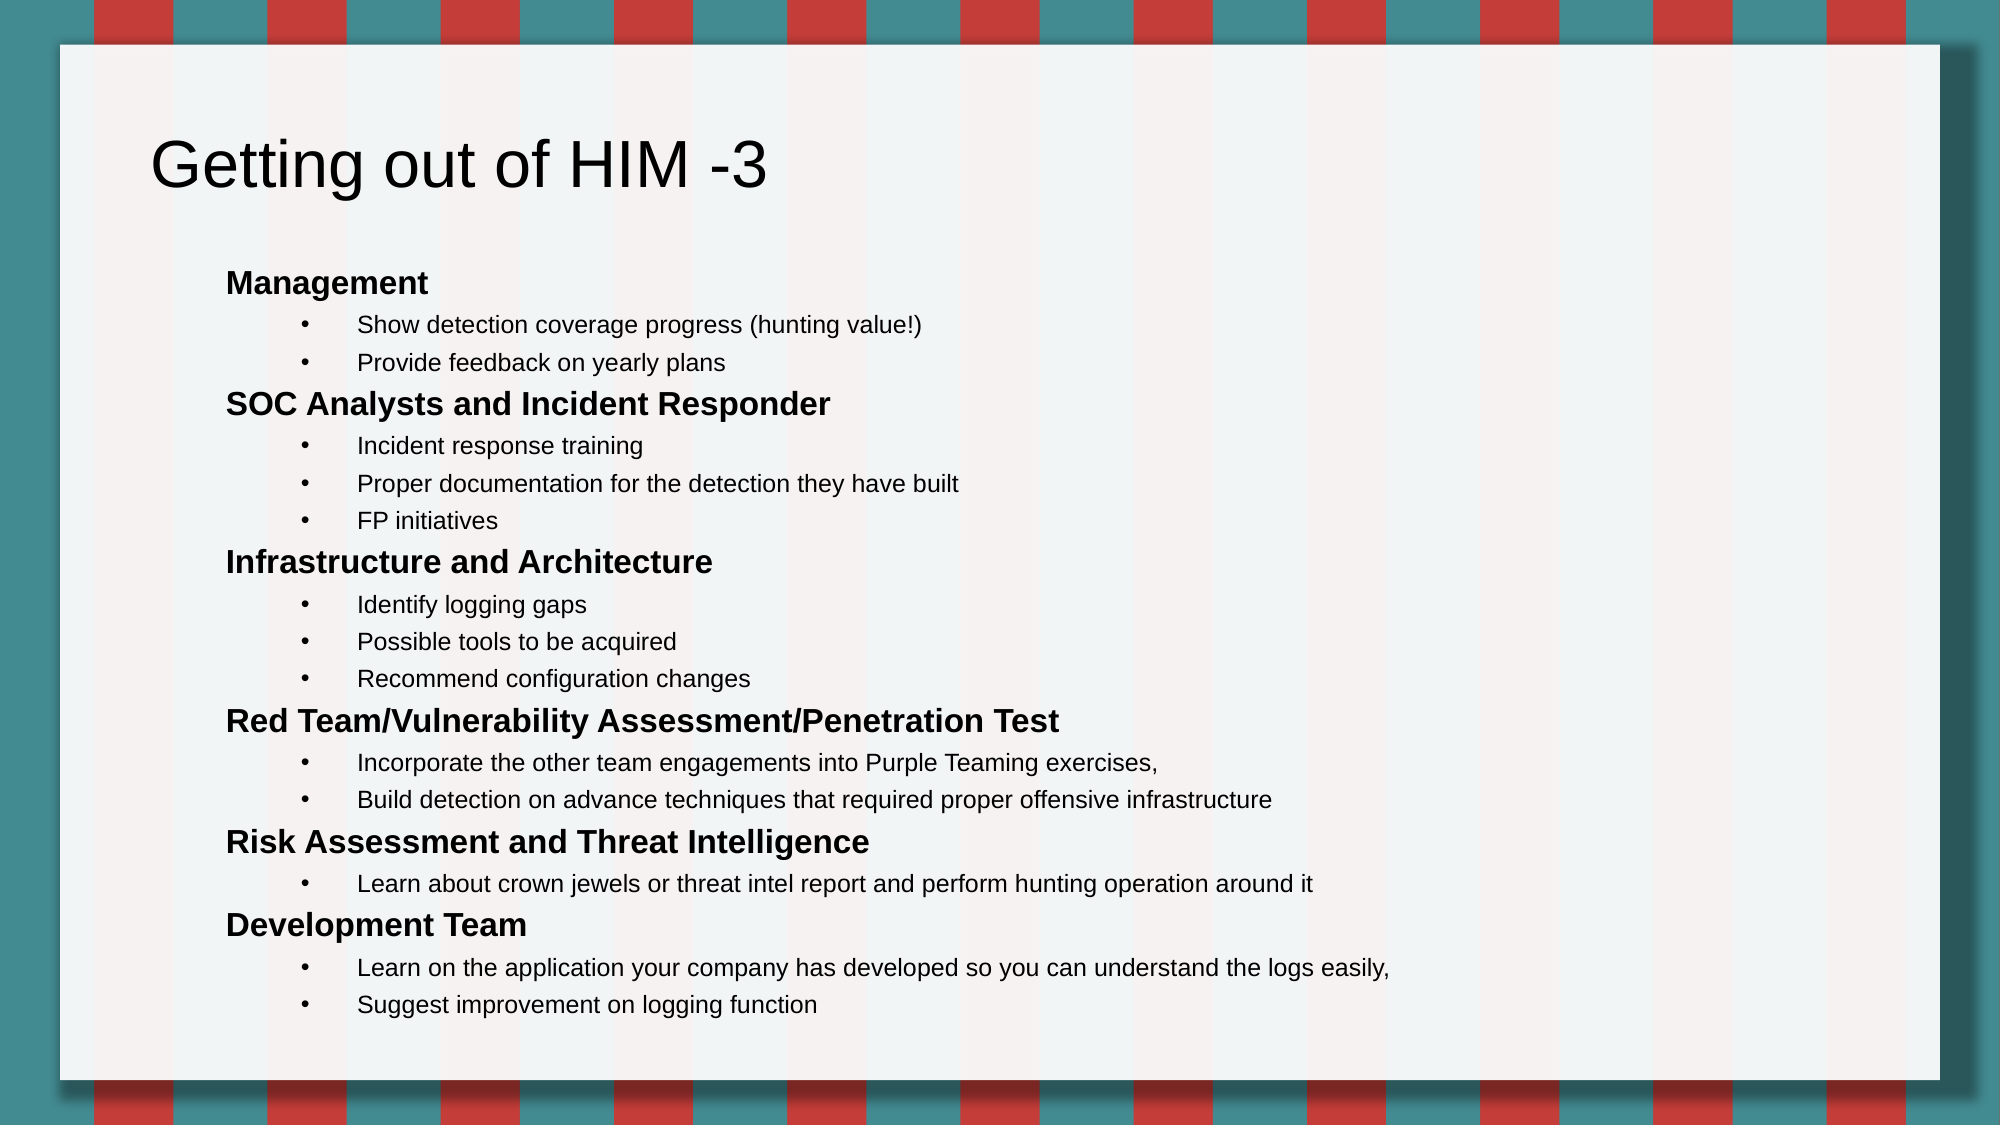

Getting out of HIM -3
Management
Show detection coverage progress (hunting value!)
Provide feedback on yearly plans
SOC Analysts and Incident Responder
Incident response training
Proper documentation for the detection they have built
FP initiatives
Infrastructure and Architecture
Identify logging gaps
Possible tools to be acquired
Recommend configuration changes
Red Team/Vulnerability Assessment/Penetration Test
Incorporate the other team engagements into Purple Teaming exercises,
Build detection on advance techniques that required proper offensive infrastructure
Risk Assessment and Threat Intelligence
Learn about crown jewels or threat intel report and perform hunting operation around it
Development Team
Learn on the application your company has developed so you can understand the logs easily,
Suggest improvement on logging function